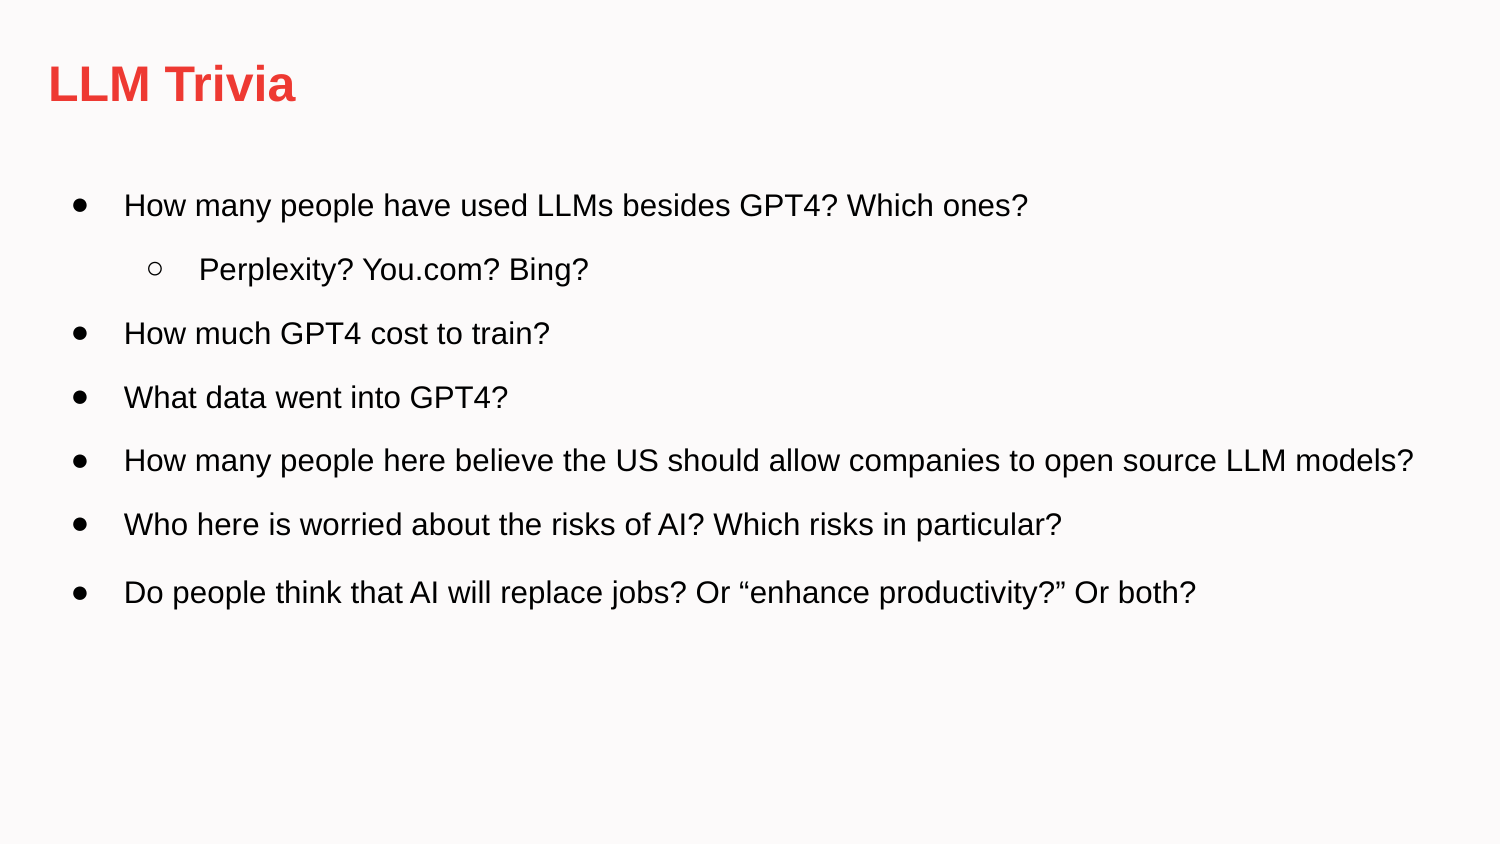

# LLM Trivia
How many people have used LLMs besides GPT4? Which ones?
Perplexity? You.com? Bing?
How much GPT4 cost to train?
What data went into GPT4?
How many people here believe the US should allow companies to open source LLM models?
Who here is worried about the risks of AI? Which risks in particular?
Do people think that AI will replace jobs? Or “enhance productivity?” Or both?